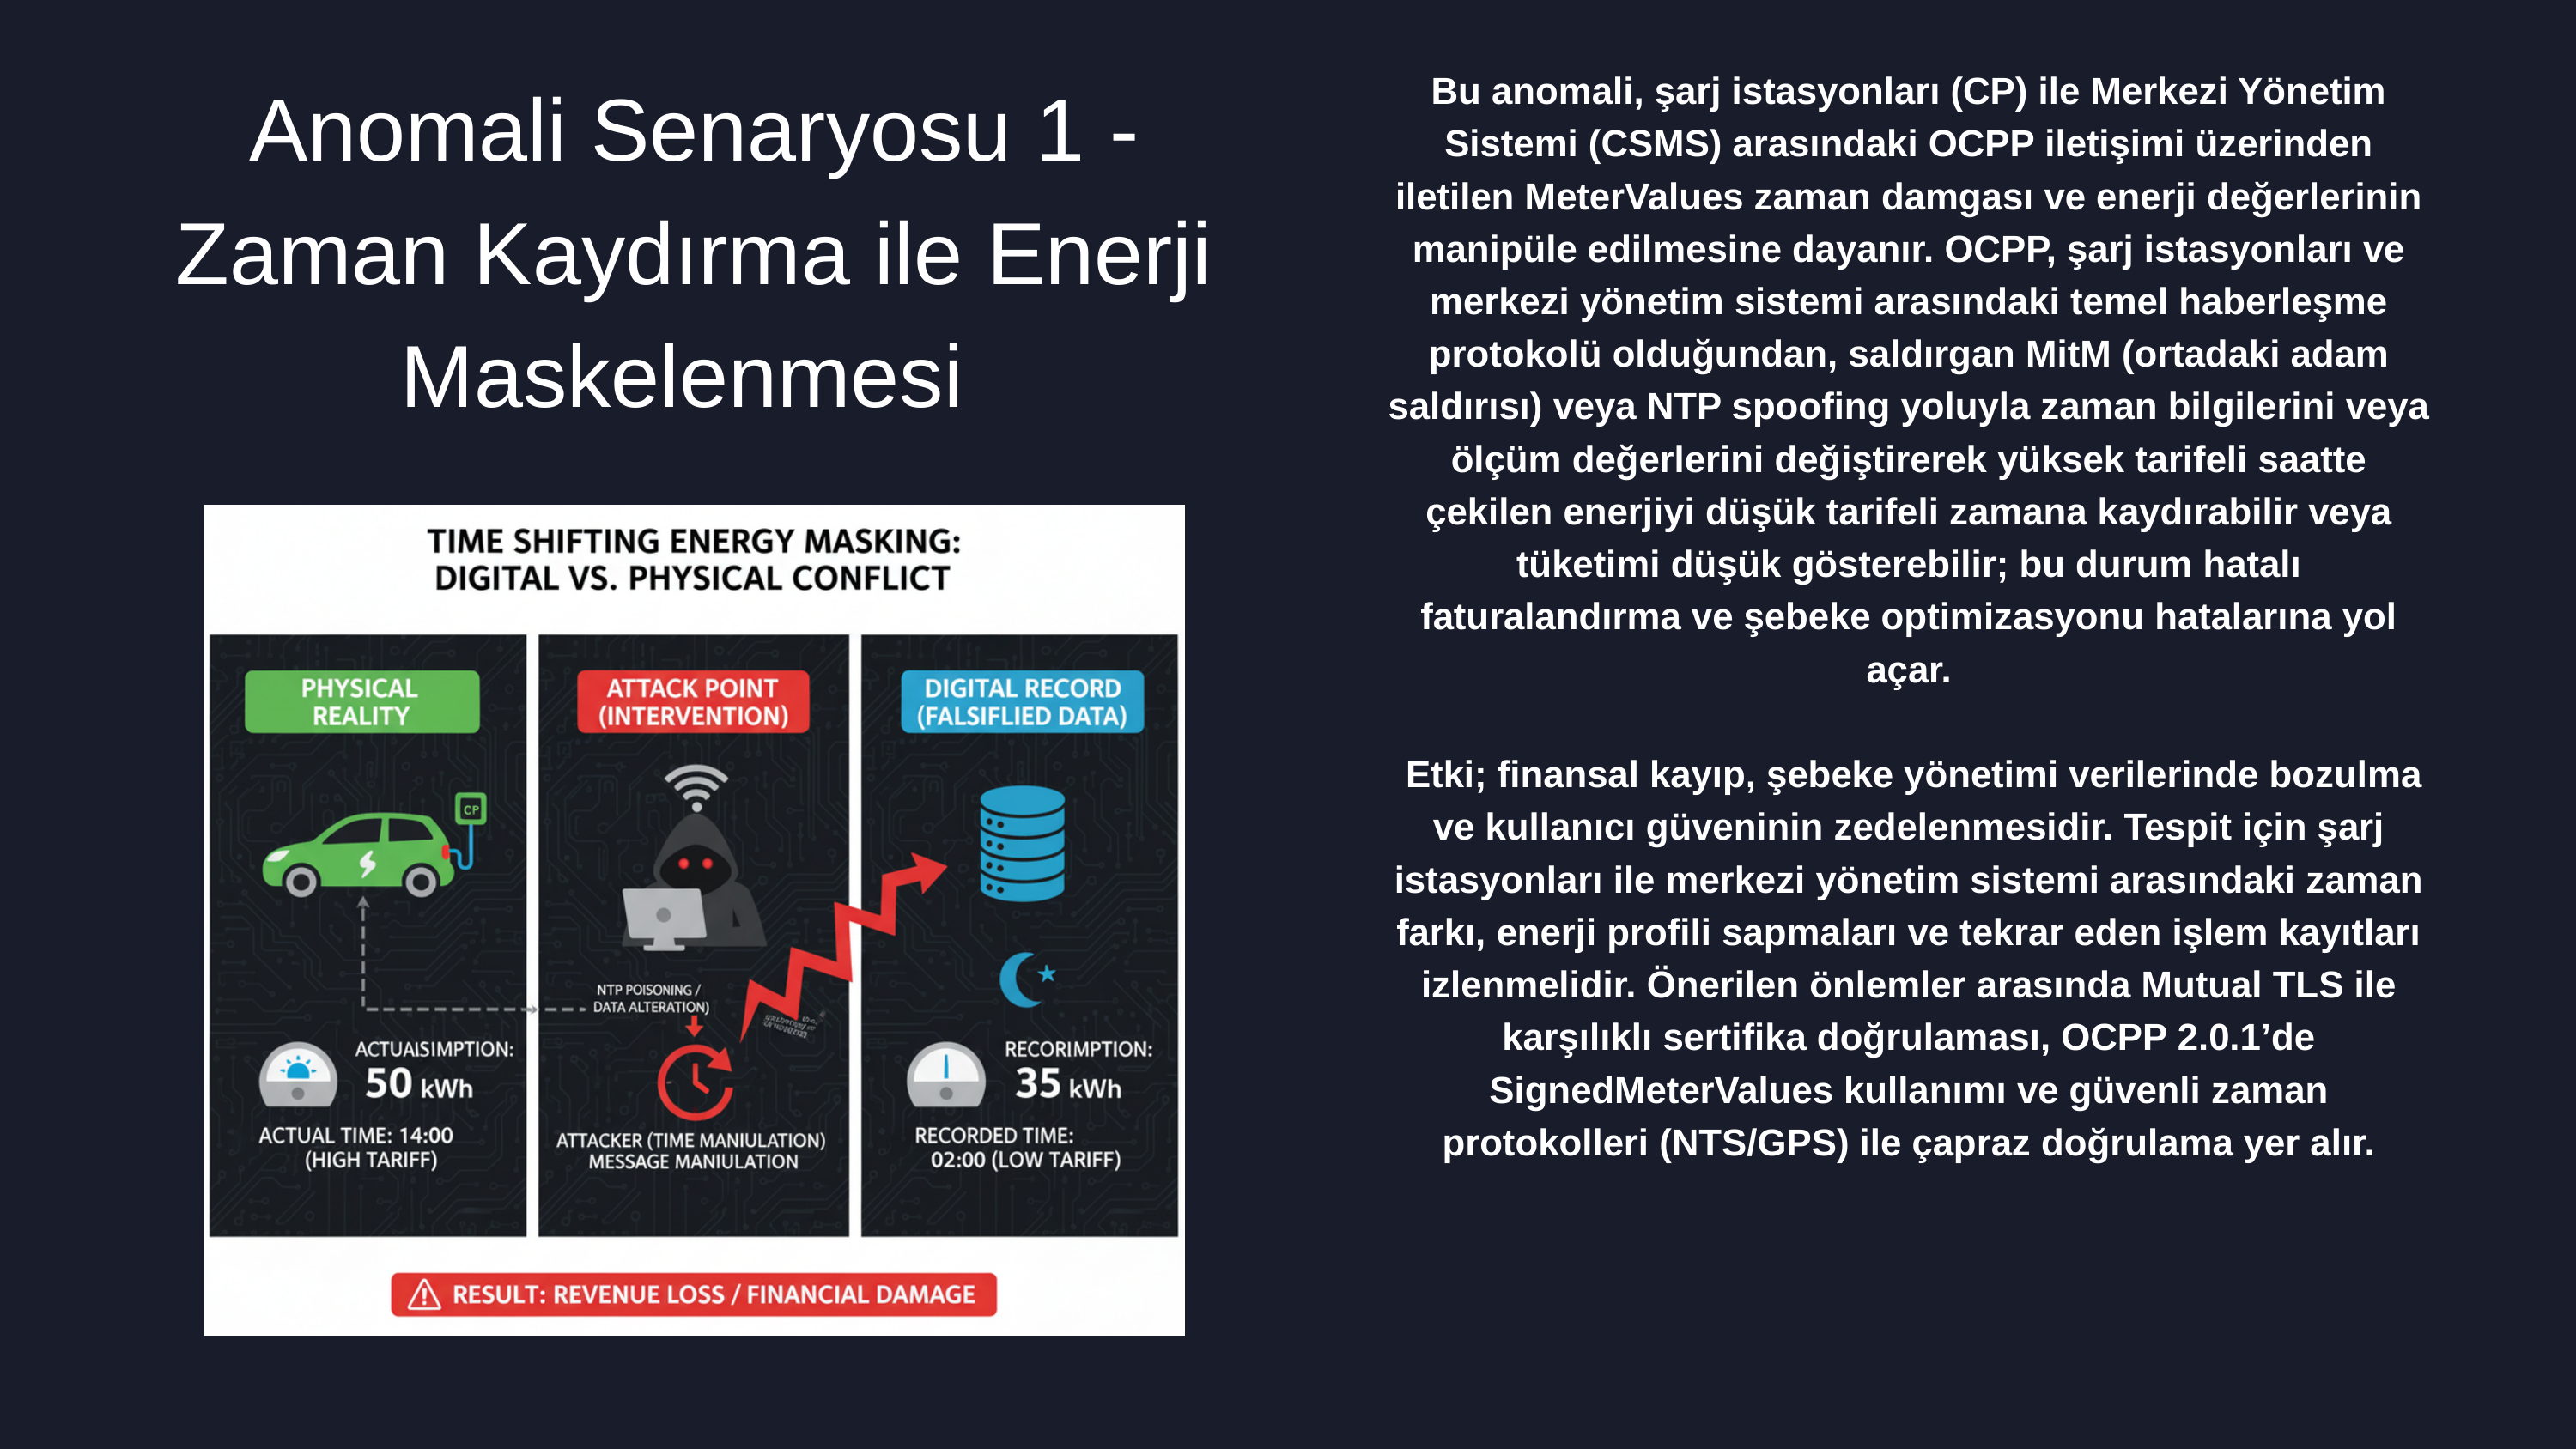

Anomali Senaryosu 1 - Zaman Kaydırma ile Enerji Maskelenmesi
Bu anomali, şarj istasyonları (CP) ile Merkezi Yönetim Sistemi (CSMS) arasındaki OCPP iletişimi üzerinden iletilen MeterValues zaman damgası ve enerji değerlerinin manipüle edilmesine dayanır. OCPP, şarj istasyonları ve merkezi yönetim sistemi arasındaki temel haberleşme protokolü olduğundan, saldırgan MitM (ortadaki adam saldırısı) veya NTP spoofing yoluyla zaman bilgilerini veya ölçüm değerlerini değiştirerek yüksek tarifeli saatte çekilen enerjiyi düşük tarifeli zamana kaydırabilir veya tüketimi düşük gösterebilir; bu durum hatalı faturalandırma ve şebeke optimizasyonu hatalarına yol açar.

 Etki; finansal kayıp, şebeke yönetimi verilerinde bozulma ve kullanıcı güveninin zedelenmesidir. Tespit için şarj istasyonları ile merkezi yönetim sistemi arasındaki zaman farkı, enerji profili sapmaları ve tekrar eden işlem kayıtları izlenmelidir. Önerilen önlemler arasında Mutual TLS ile karşılıklı sertifika doğrulaması, OCPP 2.0.1’de SignedMeterValues kullanımı ve güvenli zaman protokolleri (NTS/GPS) ile çapraz doğrulama yer alır.